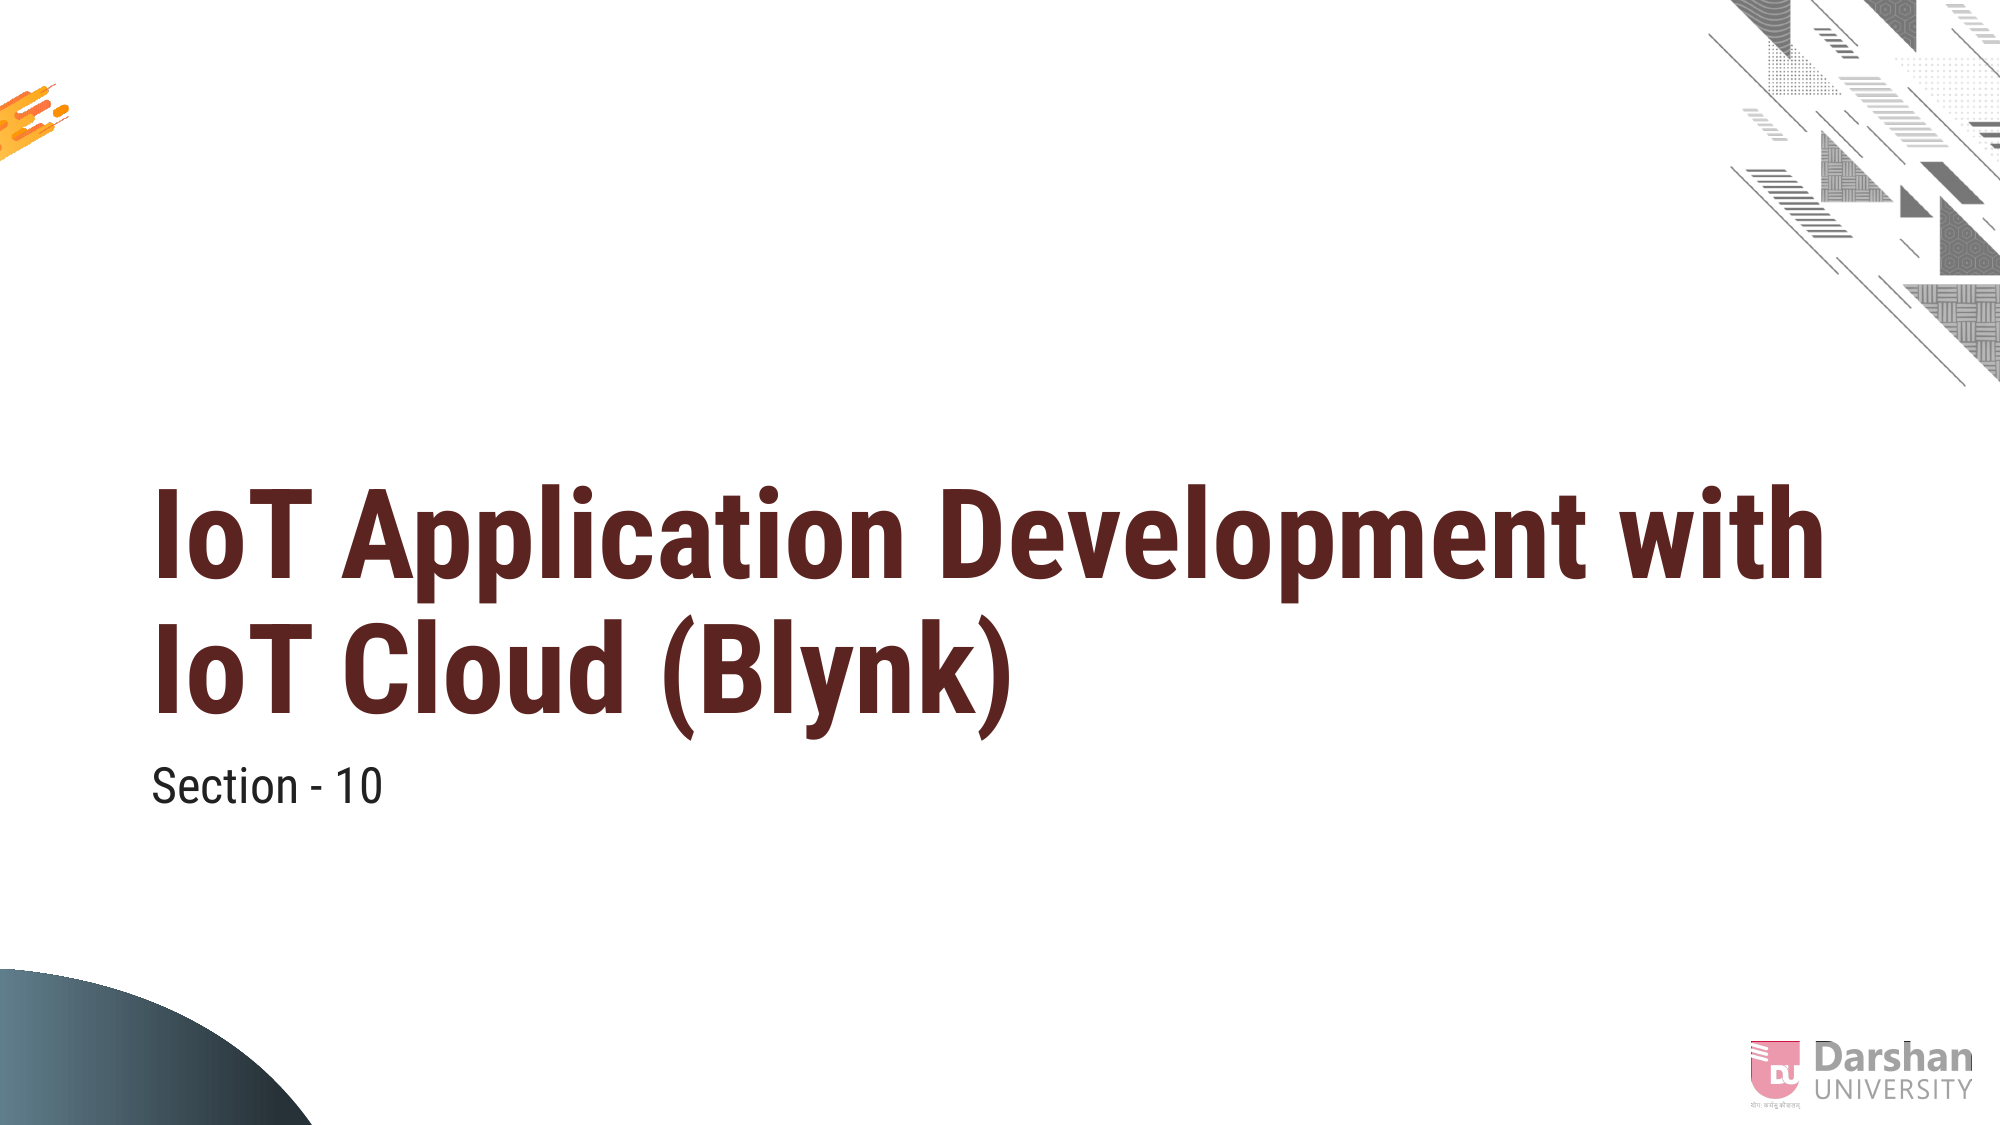

# IoT Application Development with IoT Cloud (Blynk)
Section - 10